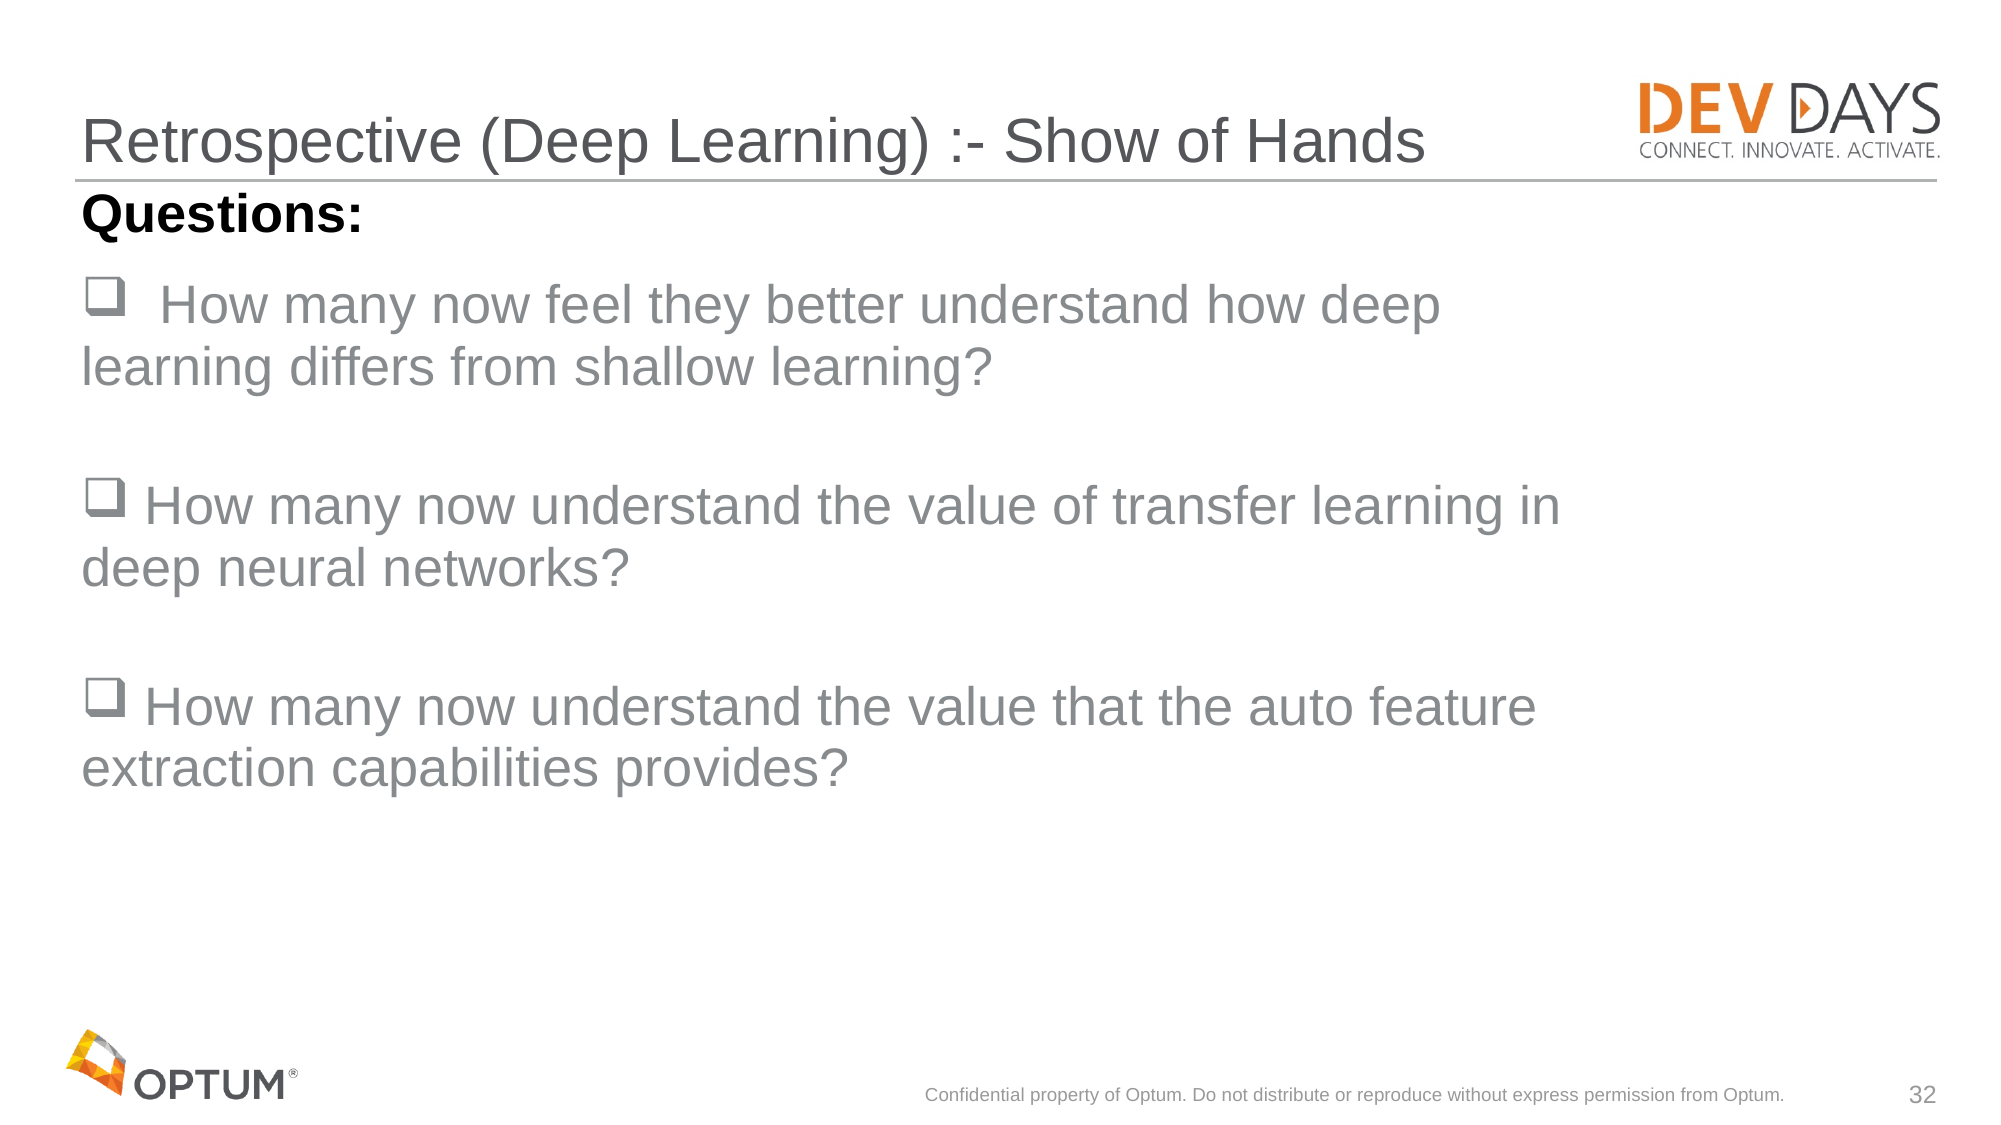

# Retrospective (Deep Learning) :- Show of Hands
Questions:
  How many now feel they better understand how deep learning differs from shallow learning?

 How many now understand the value of transfer learning in deep neural networks?

 How many now understand the value that the auto feature extraction capabilities provides?

Confidential property of Optum. Do not distribute or reproduce without express permission from Optum.
32